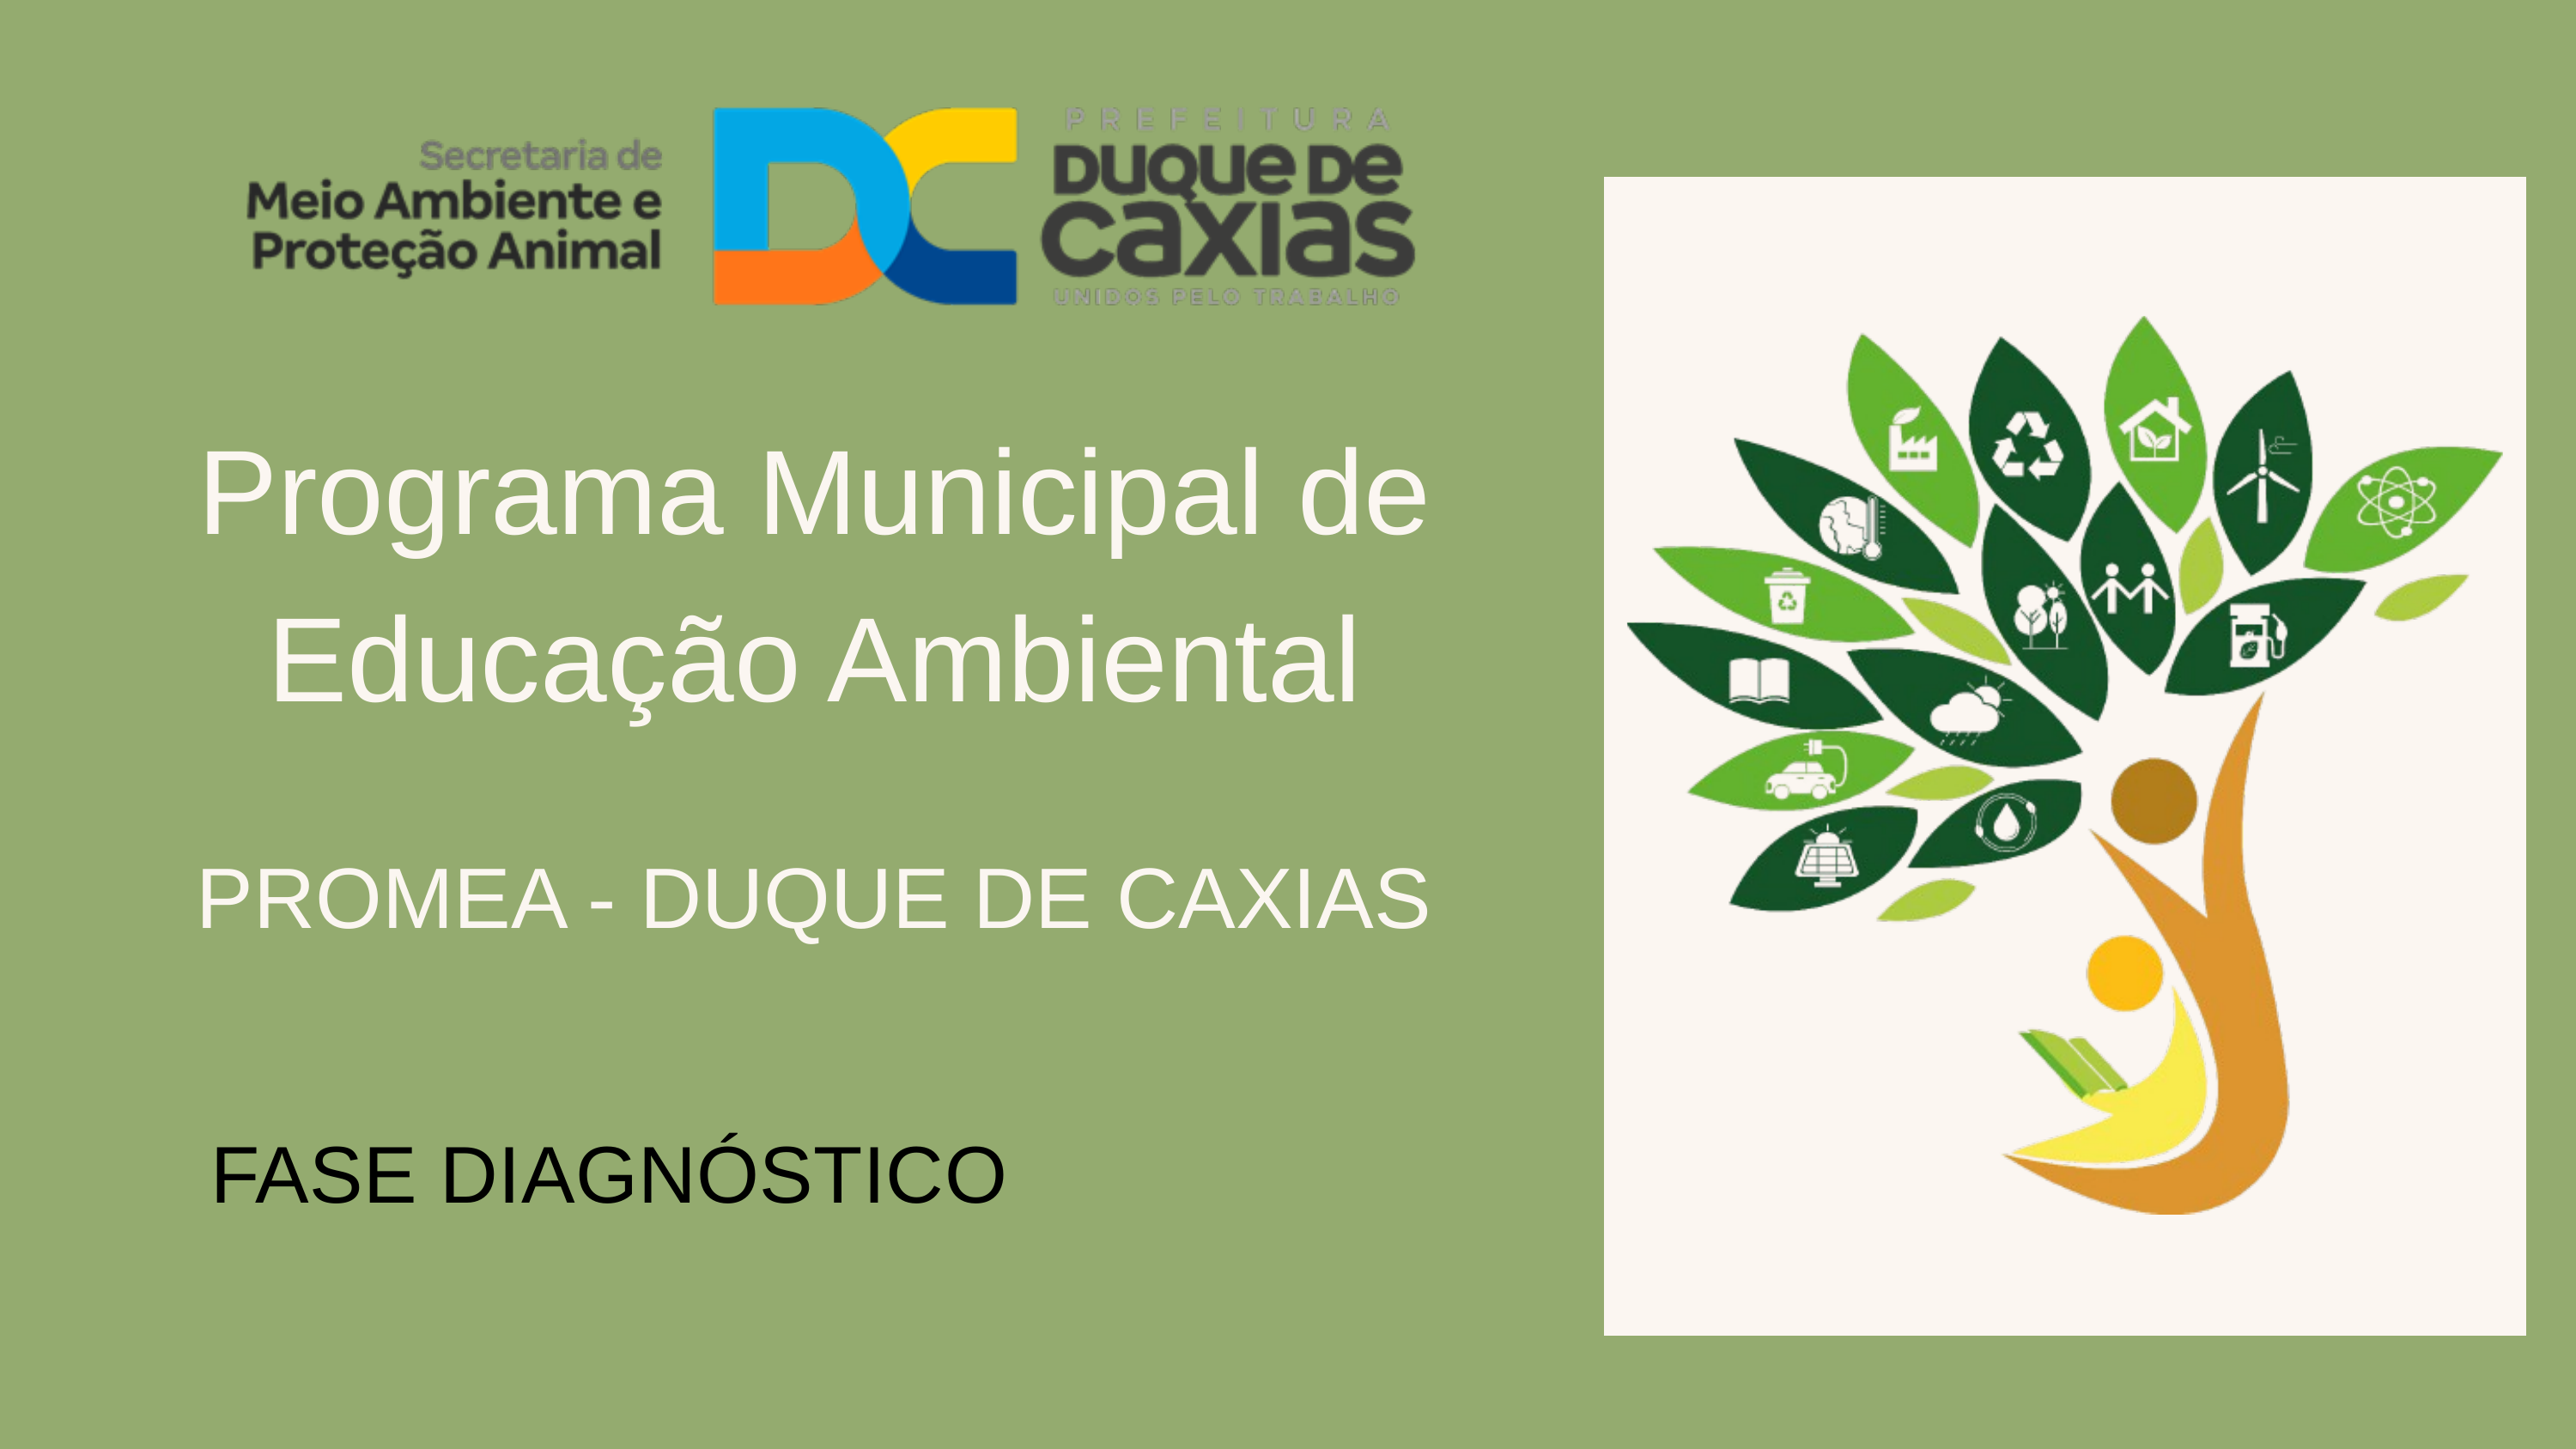

Programa Municipal de Educação Ambiental
PROMEA - DUQUE DE CAXIAS
FASE DIAGNÓSTICO